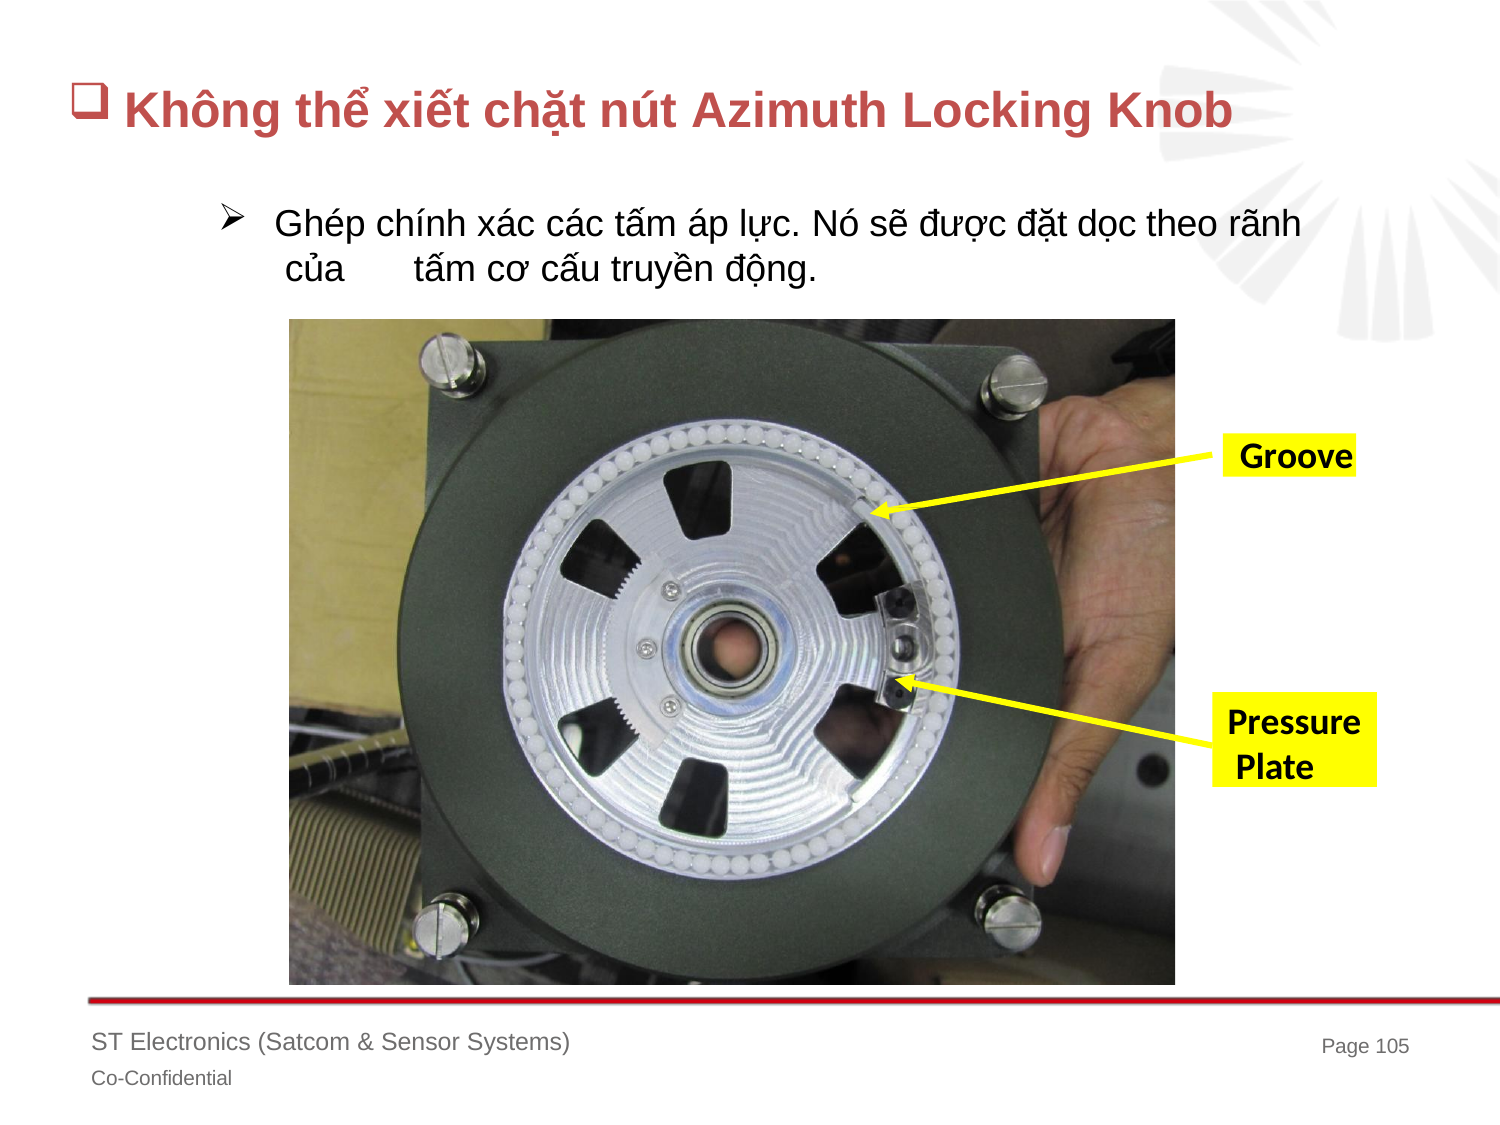

# Không thể xiết chặt nút Azimuth Locking Knob
Ghép chính xác các tấm áp lực. Nó sẽ được đặt dọc theo rãnh  của	tấm cơ cấu truyền động.

Groove

Pressure  Plate
ST Electronics (Satcom & Sensor Systems)
Co-Confidential
Page 105